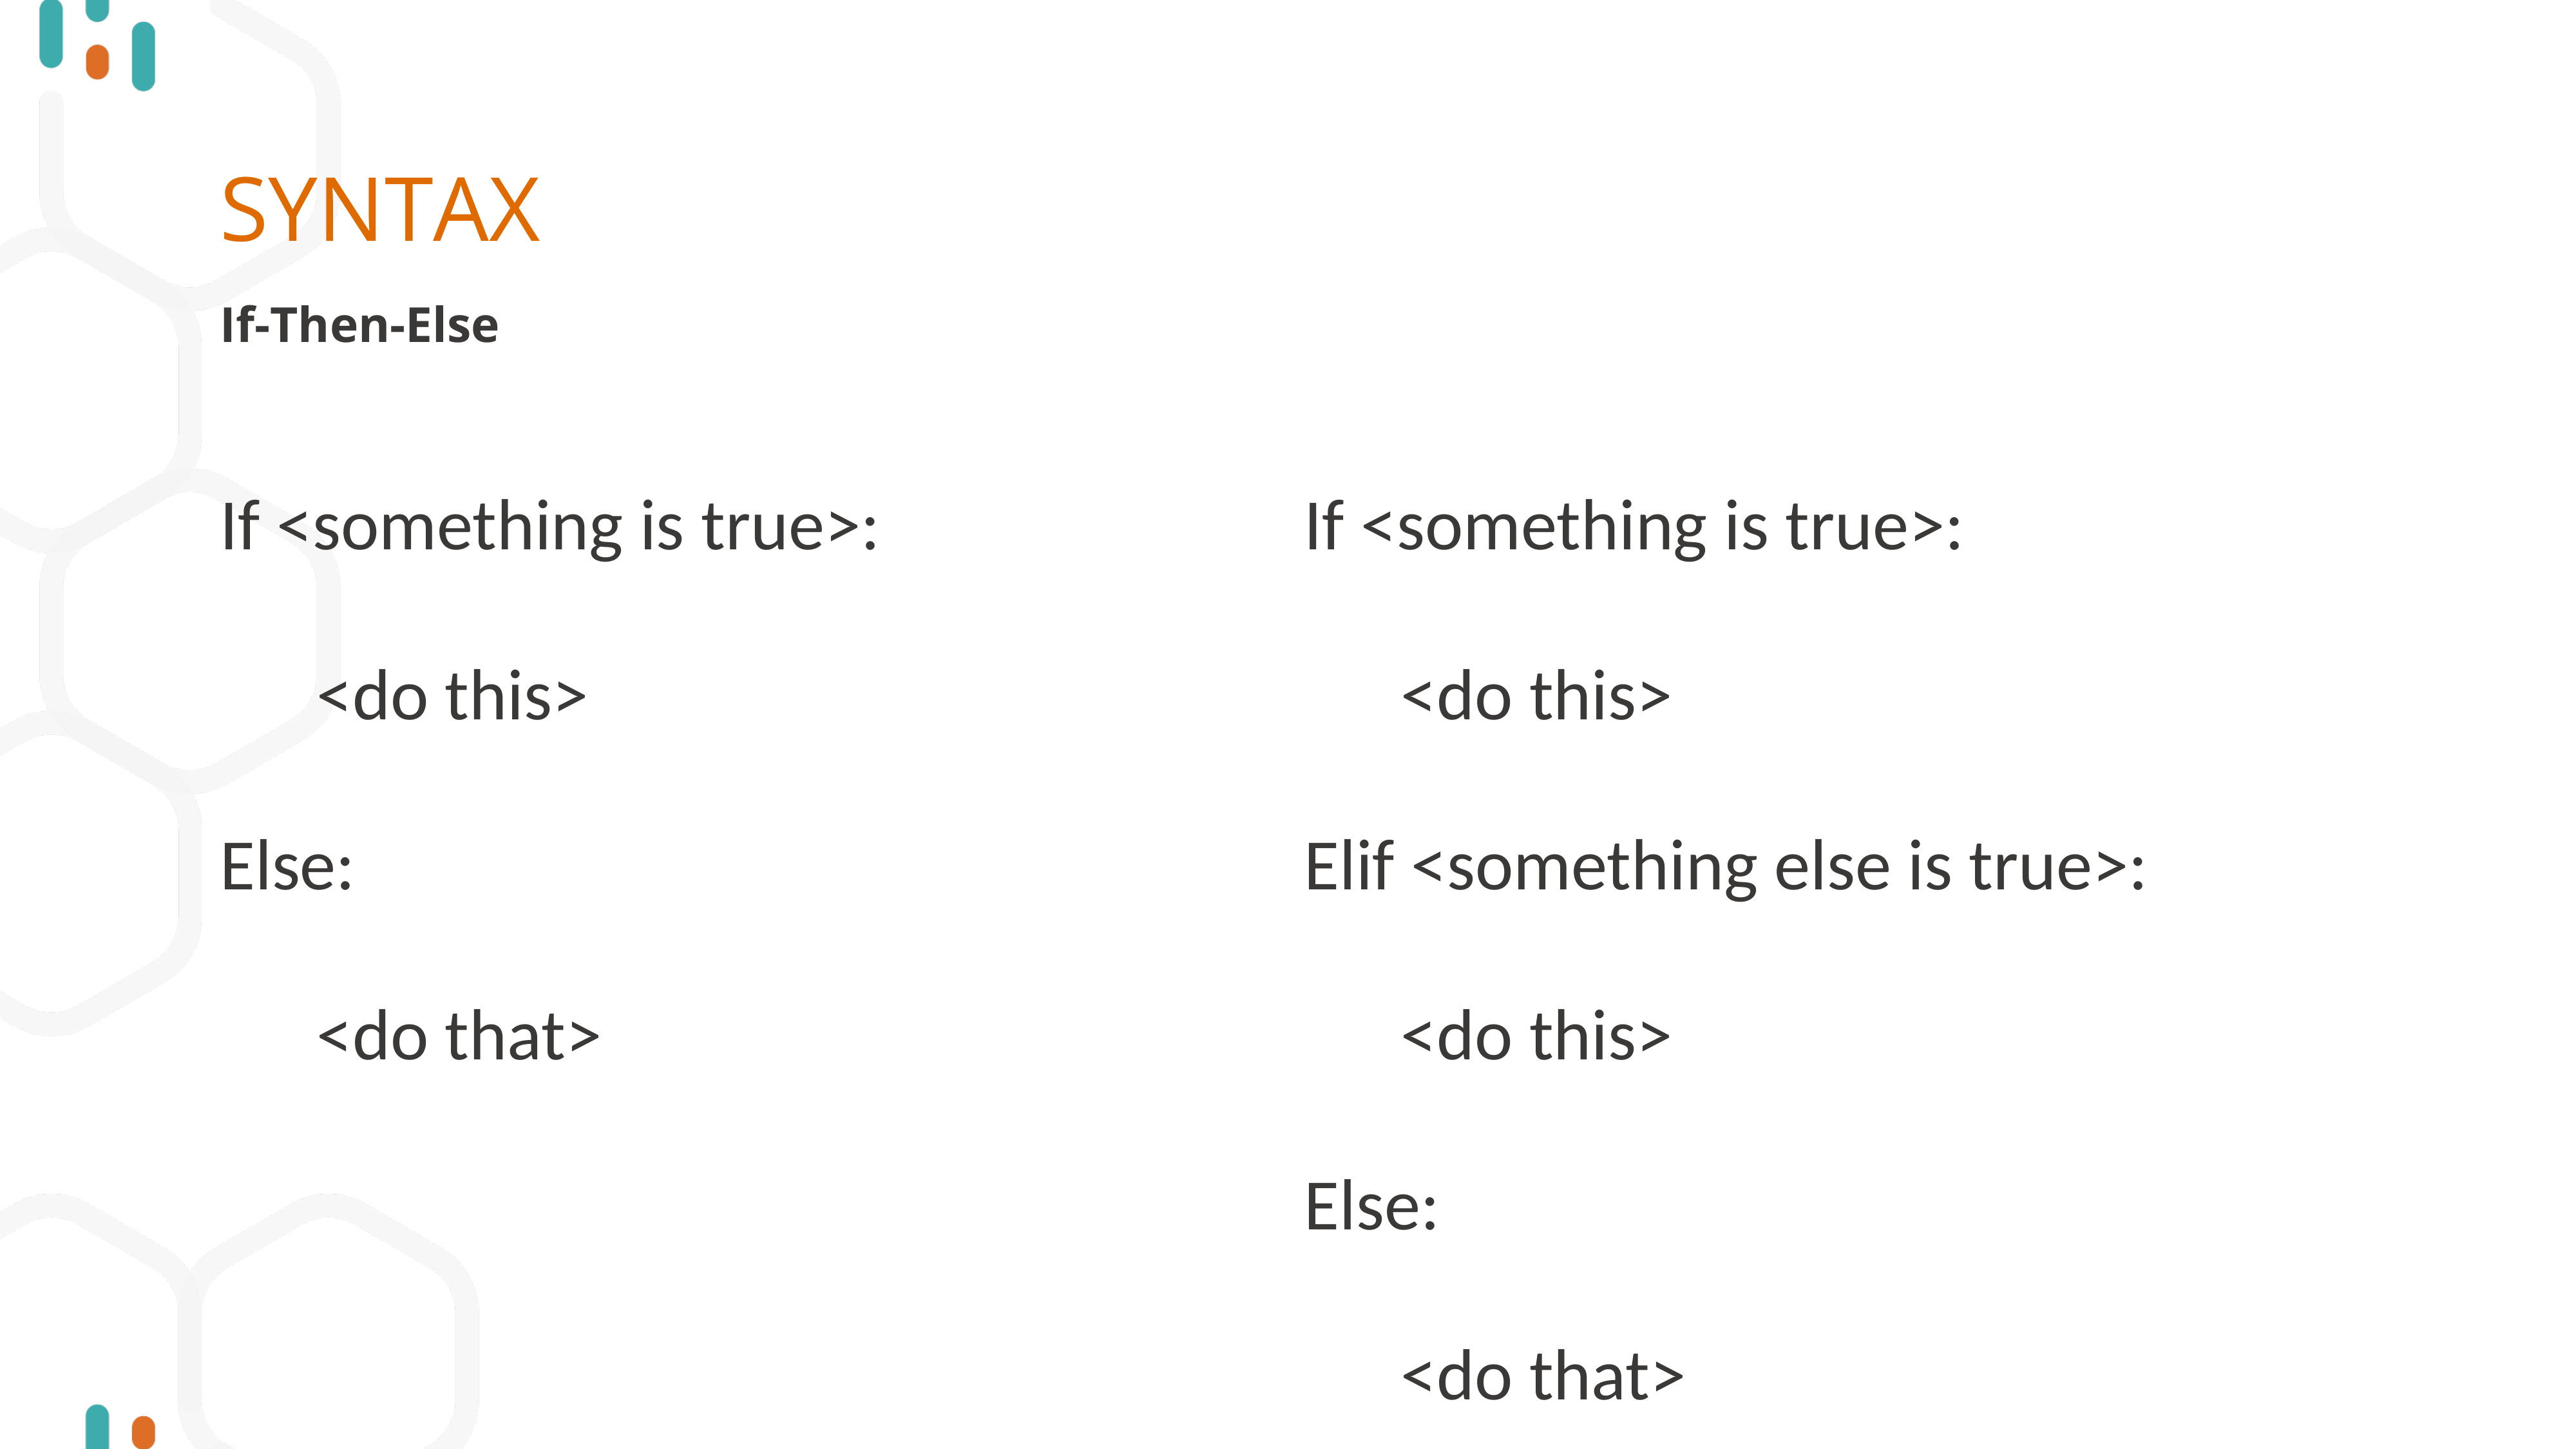

# SYNTAX
If-Then-Else
If <something is true>:
	<do this>
Else:
	<do that>

If <something is true>:
	<do this>
Elif <something else is true>:
	<do this>
Else:
	<do that>